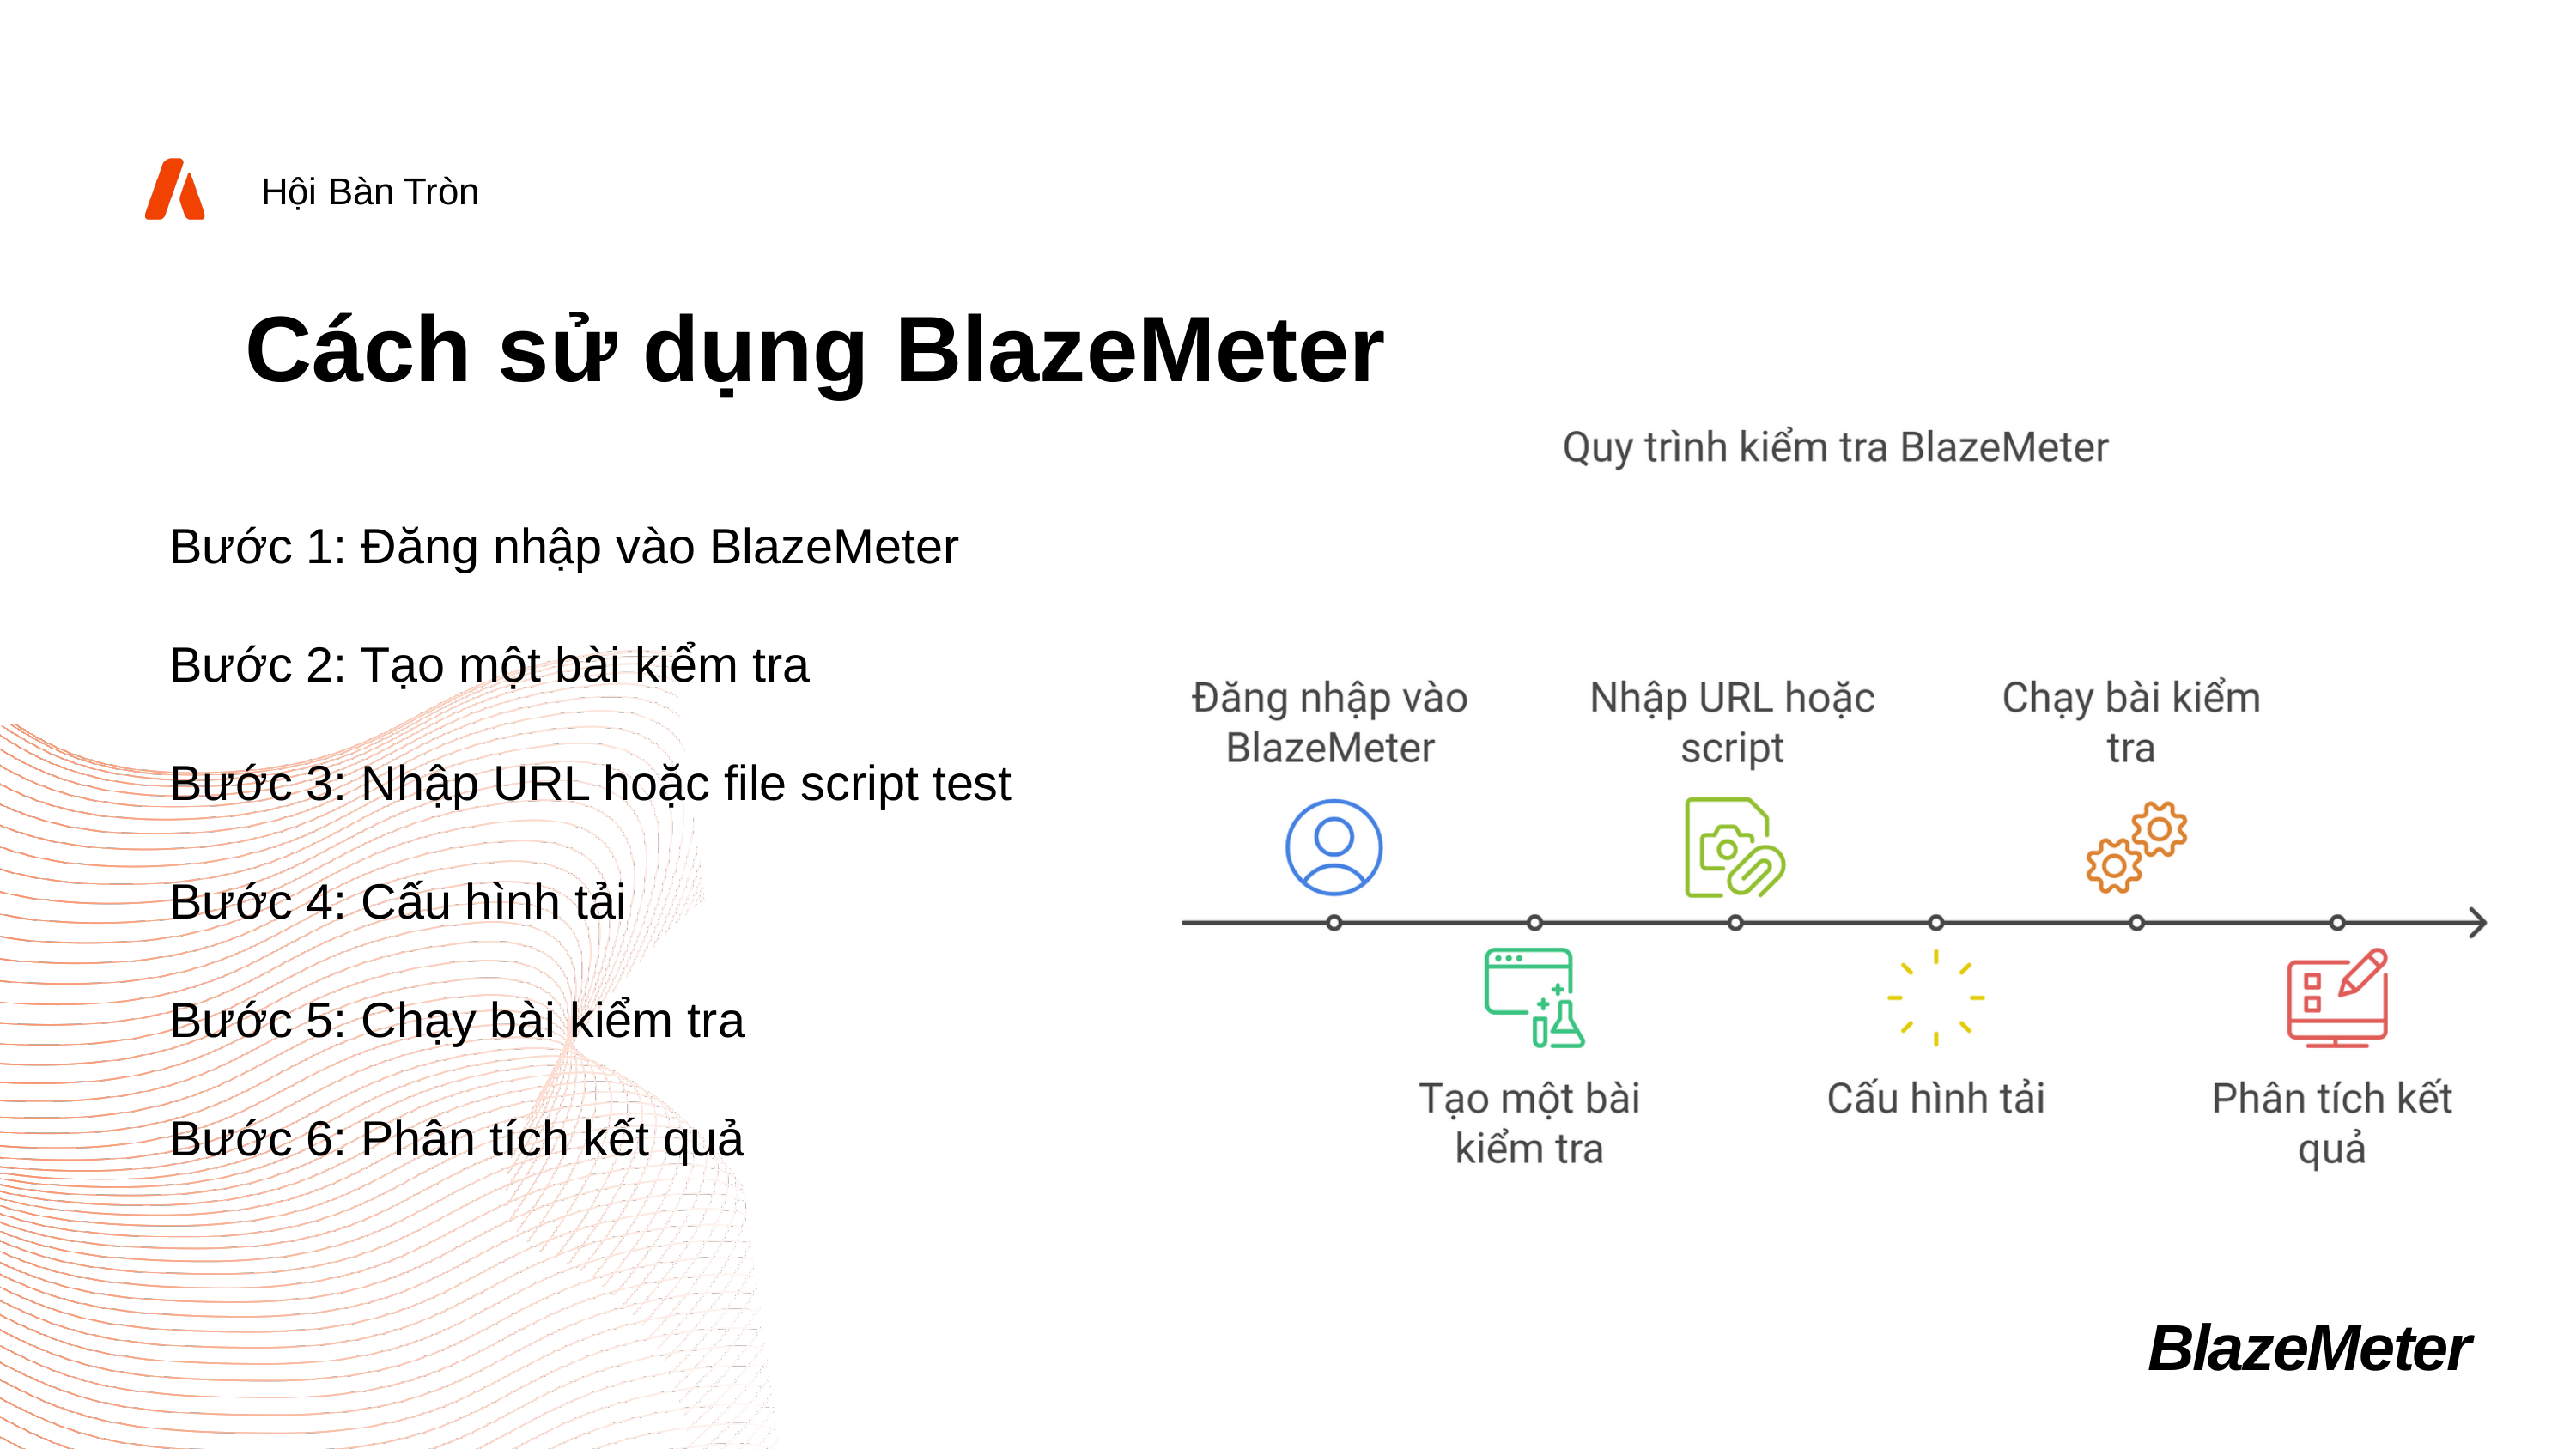

Hội Bàn Tròn
Cách sử dụng BlazeMeter

Bước 1: Đăng nhập vào BlazeMeter

Bước 2: Tạo một bài kiểm tra

Bước 3: Nhập URL hoặc file script test

Bước 4: Cấu hình tải

Bước 5: Chạy bài kiểm tra

Bước 6: Phân tích kết quả

BlazeMeter